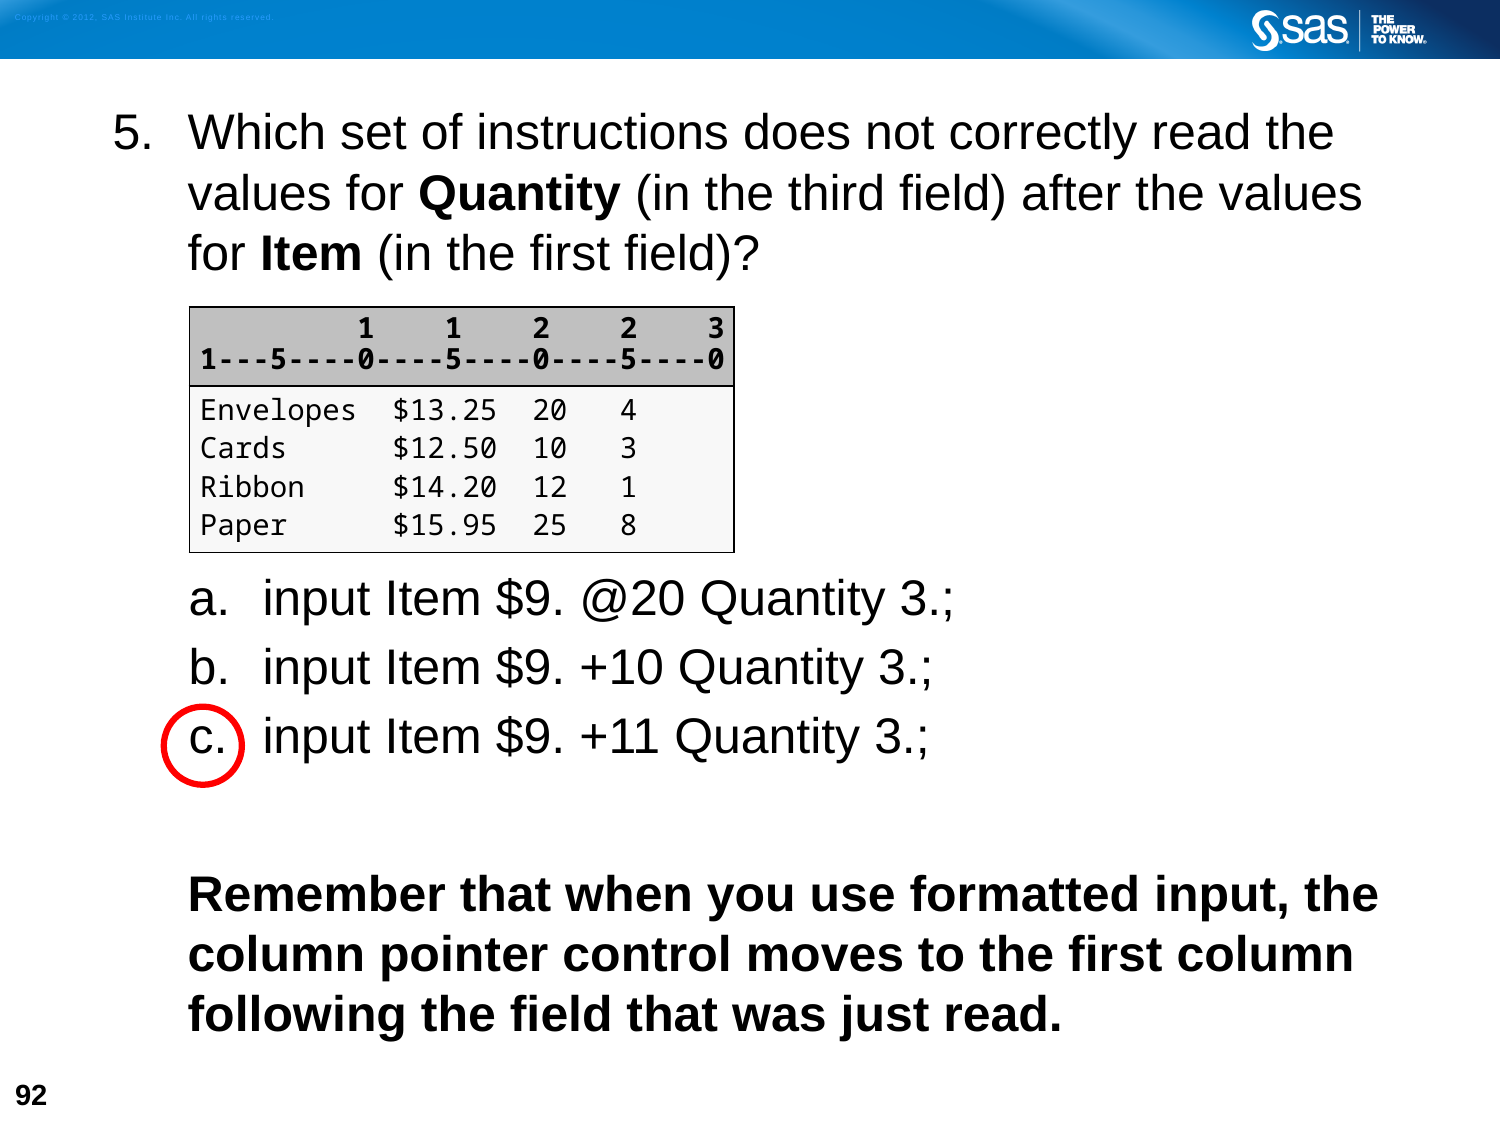

Which set of instructions does not correctly read the values for Quantity (in the third field) after the values for Item (in the first field)?

input Item $9. @20 Quantity 3.;
input Item $9. +10 Quantity 3.;
input Item $9. +11 Quantity 3.;

Remember that when you use formatted input, the column pointer control moves to the first column following the field that was just read.
|  |
| --- |
| 1 1 2 2 3 1---5----0----5----0----5----0 |
| Envelopes  $13.25  20   4 Cards $12.50  10   3 Ribbon     $14.20  12   1 Paper      $15.95  25   8 |